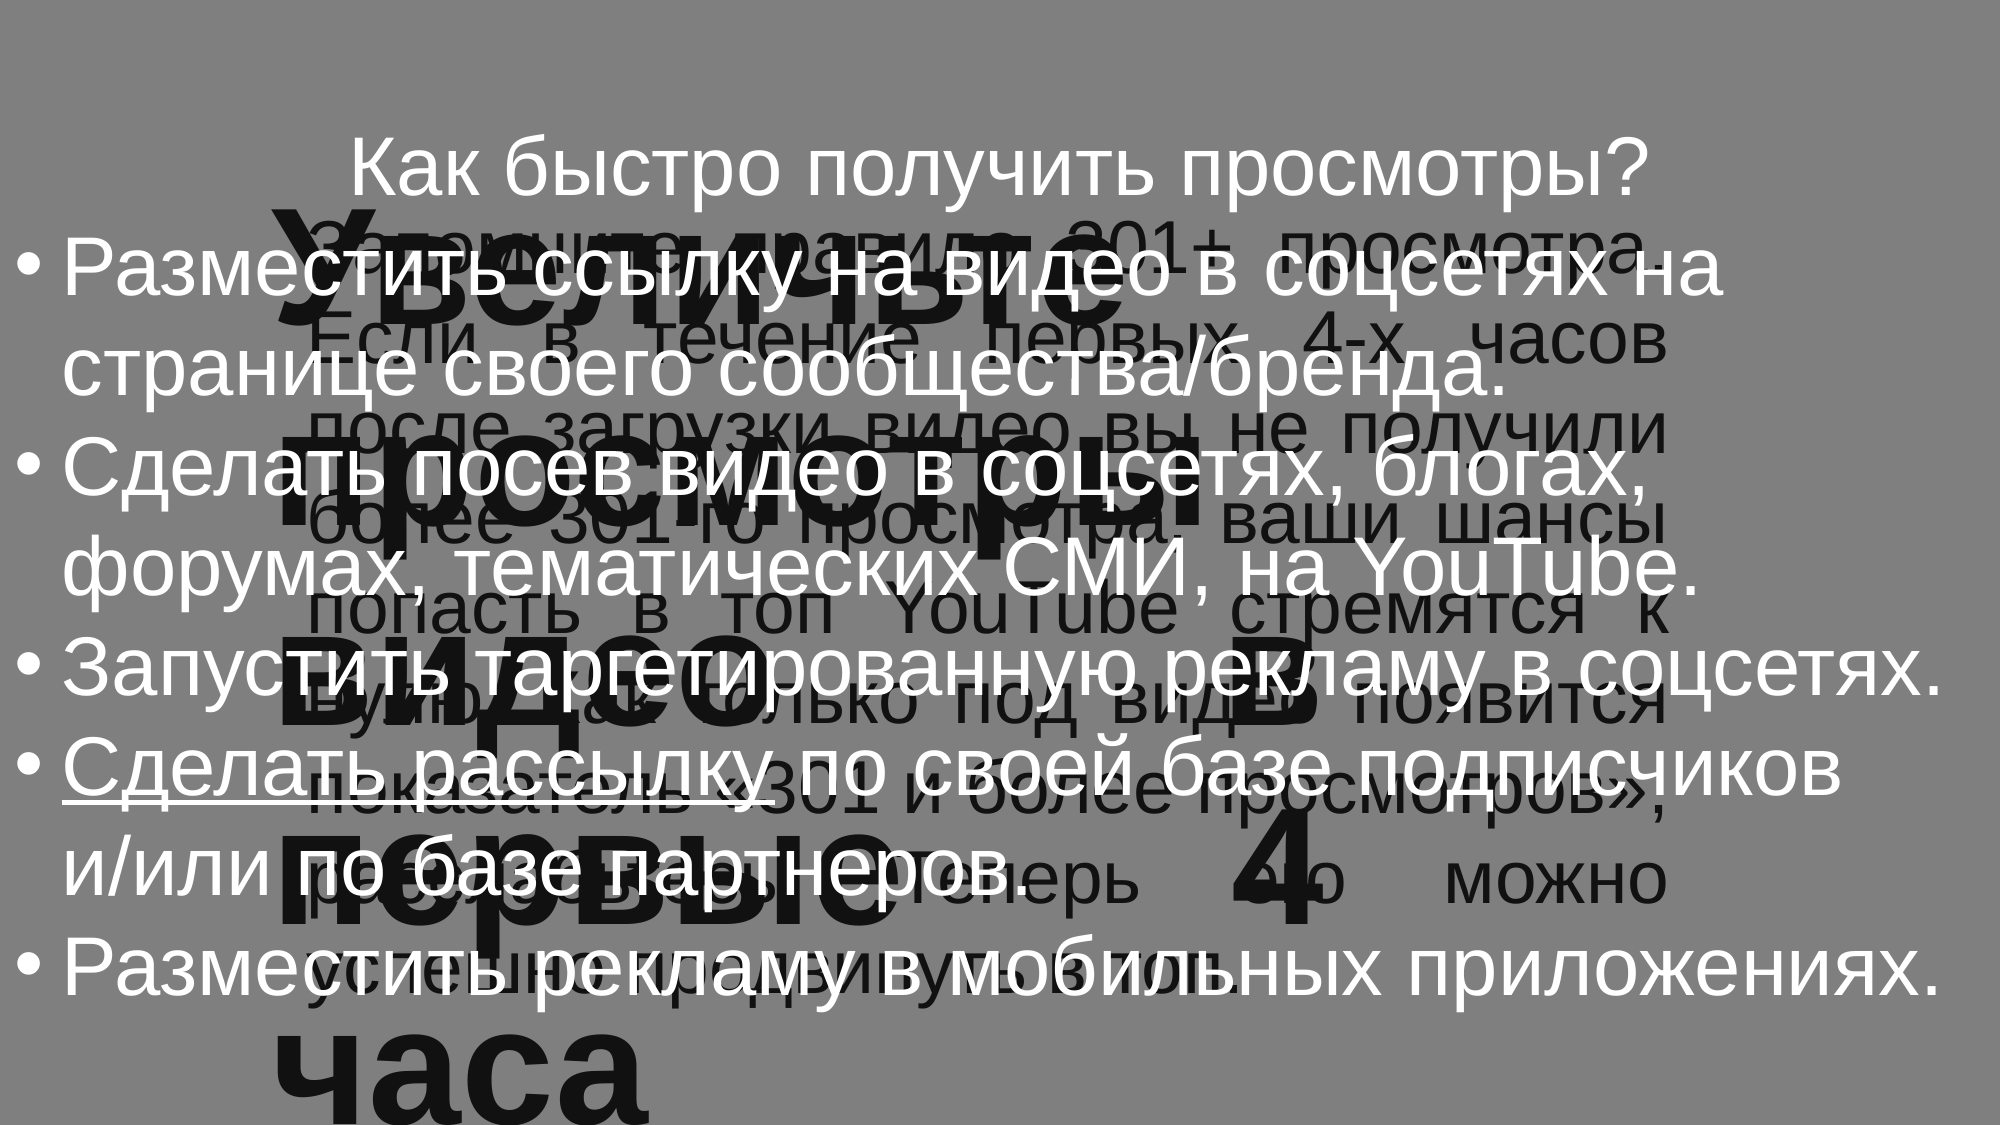

Как быстро получить просмотры?
Разместить ссылку на видео в соцсетях на странице своего сообщества/бренда.
Сделать посев видео в соцсетях, блогах, форумах, тематических СМИ, на YouTube.
Запустить таргетированную рекламу в соцсетях.
Сделать рассылку по своей базе подписчиков и/или по базе партнеров.
Разместить рекламу в мобильных приложениях.
Увеличьте просмотры видео в первые 4 часа
Запомните правило 301+ просмотра. Если в течение первых 4-х часов после загрузки видео вы не получили более 301-го просмотра, ваши шансы попасть в топ YouTube стремятся к нулю. Как только под видео появится показатель «301 и более просмотров», расслабьтесь. Теперь его можно успешно продвинуть в топ.